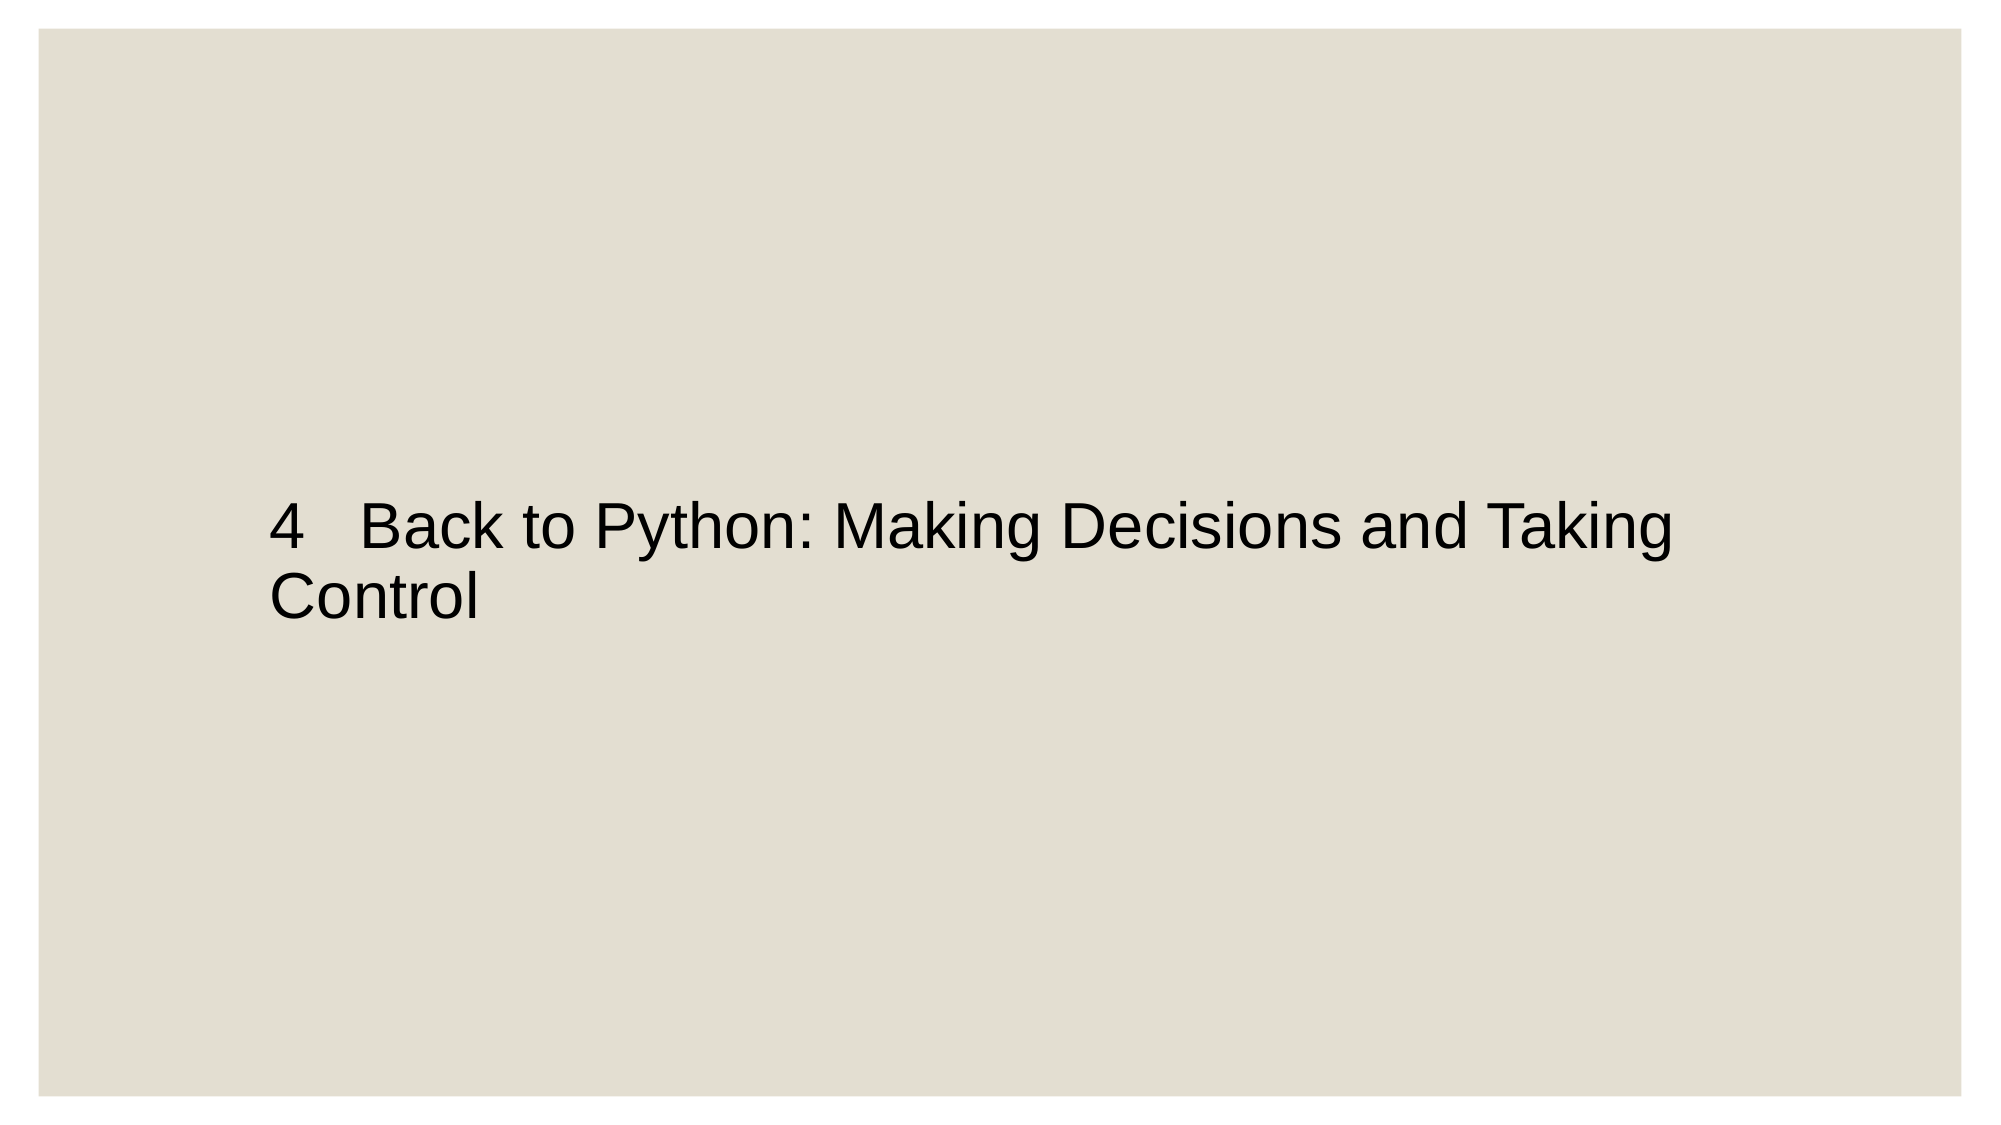

4   Back to Python: Making Decisions and Taking Control